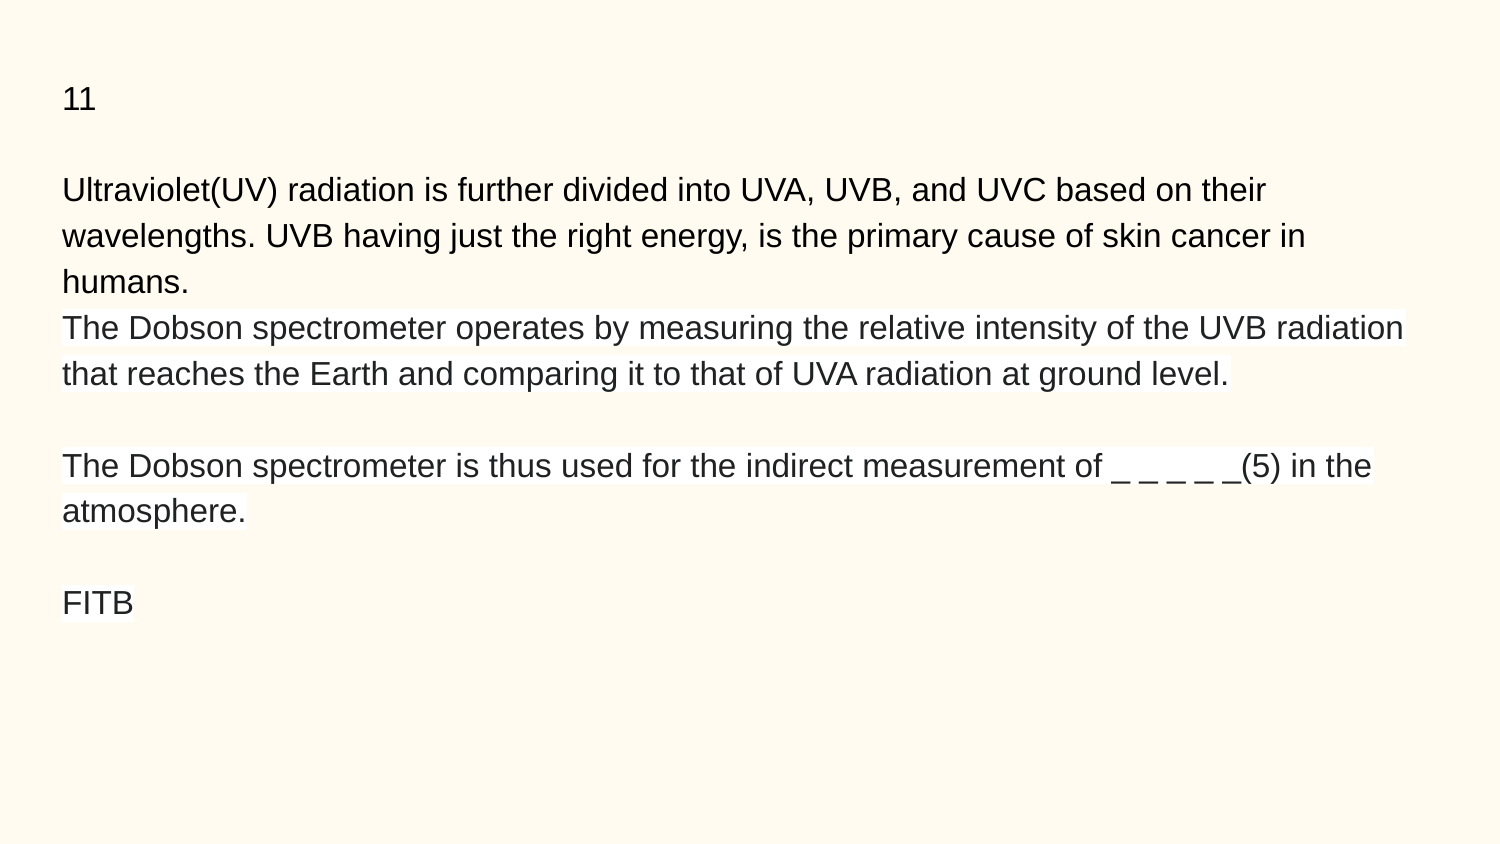

11

Ultraviolet(UV) radiation is further divided into UVA, UVB, and UVC based on their wavelengths. UVB having just the right energy, is the primary cause of skin cancer in humans.
The Dobson spectrometer operates by measuring the relative intensity of the UVB radiation that reaches the Earth and comparing it to that of UVA radiation at ground level.

The Dobson spectrometer is thus used for the indirect measurement of _ _ _ _ _(5) in the atmosphere.

FITB